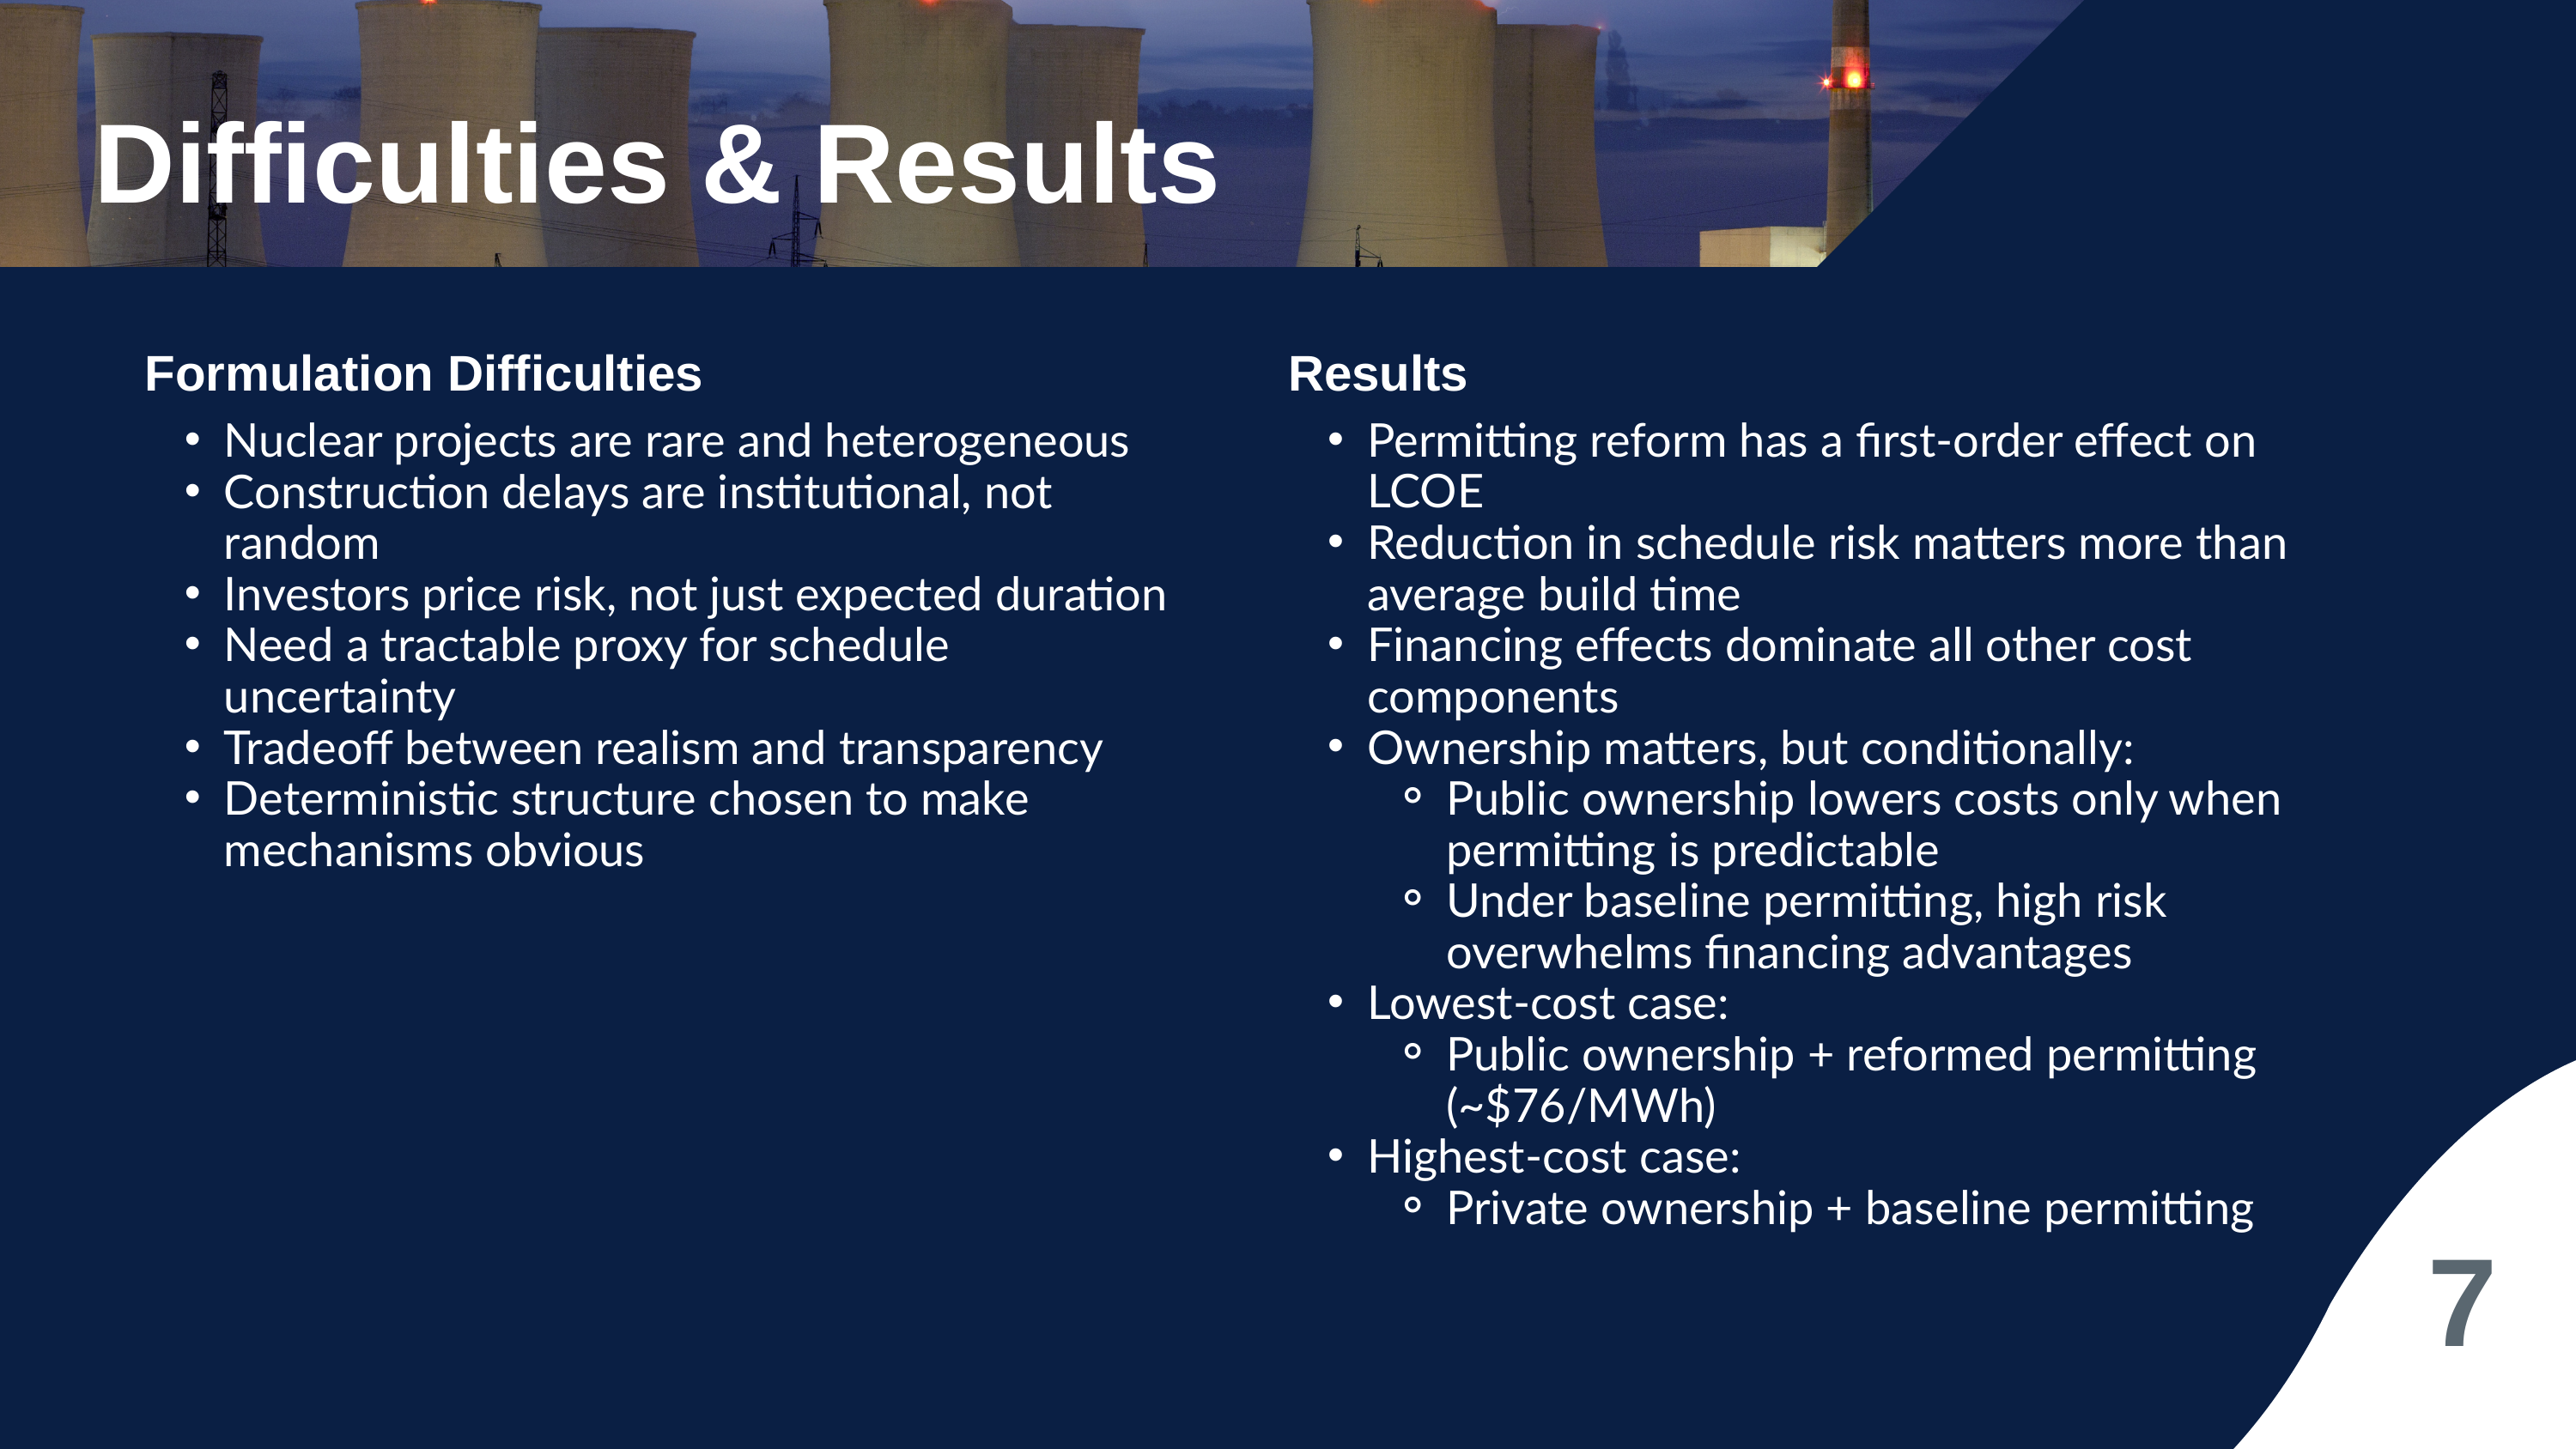

Difficulties & Results
Formulation Difficulties
Results
Nuclear projects are rare and heterogeneous
Construction delays are institutional, not random
Investors price risk, not just expected duration
Need a tractable proxy for schedule uncertainty
Tradeoff between realism and transparency
Deterministic structure chosen to make mechanisms obvious
Permitting reform has a first-order effect on LCOE
Reduction in schedule risk matters more than average build time
Financing effects dominate all other cost components
Ownership matters, but conditionally:
Public ownership lowers costs only when permitting is predictable
Under baseline permitting, high risk overwhelms financing advantages
Lowest-cost case:
Public ownership + reformed permitting (~$76/MWh)
Highest-cost case:
Private ownership + baseline permitting

7